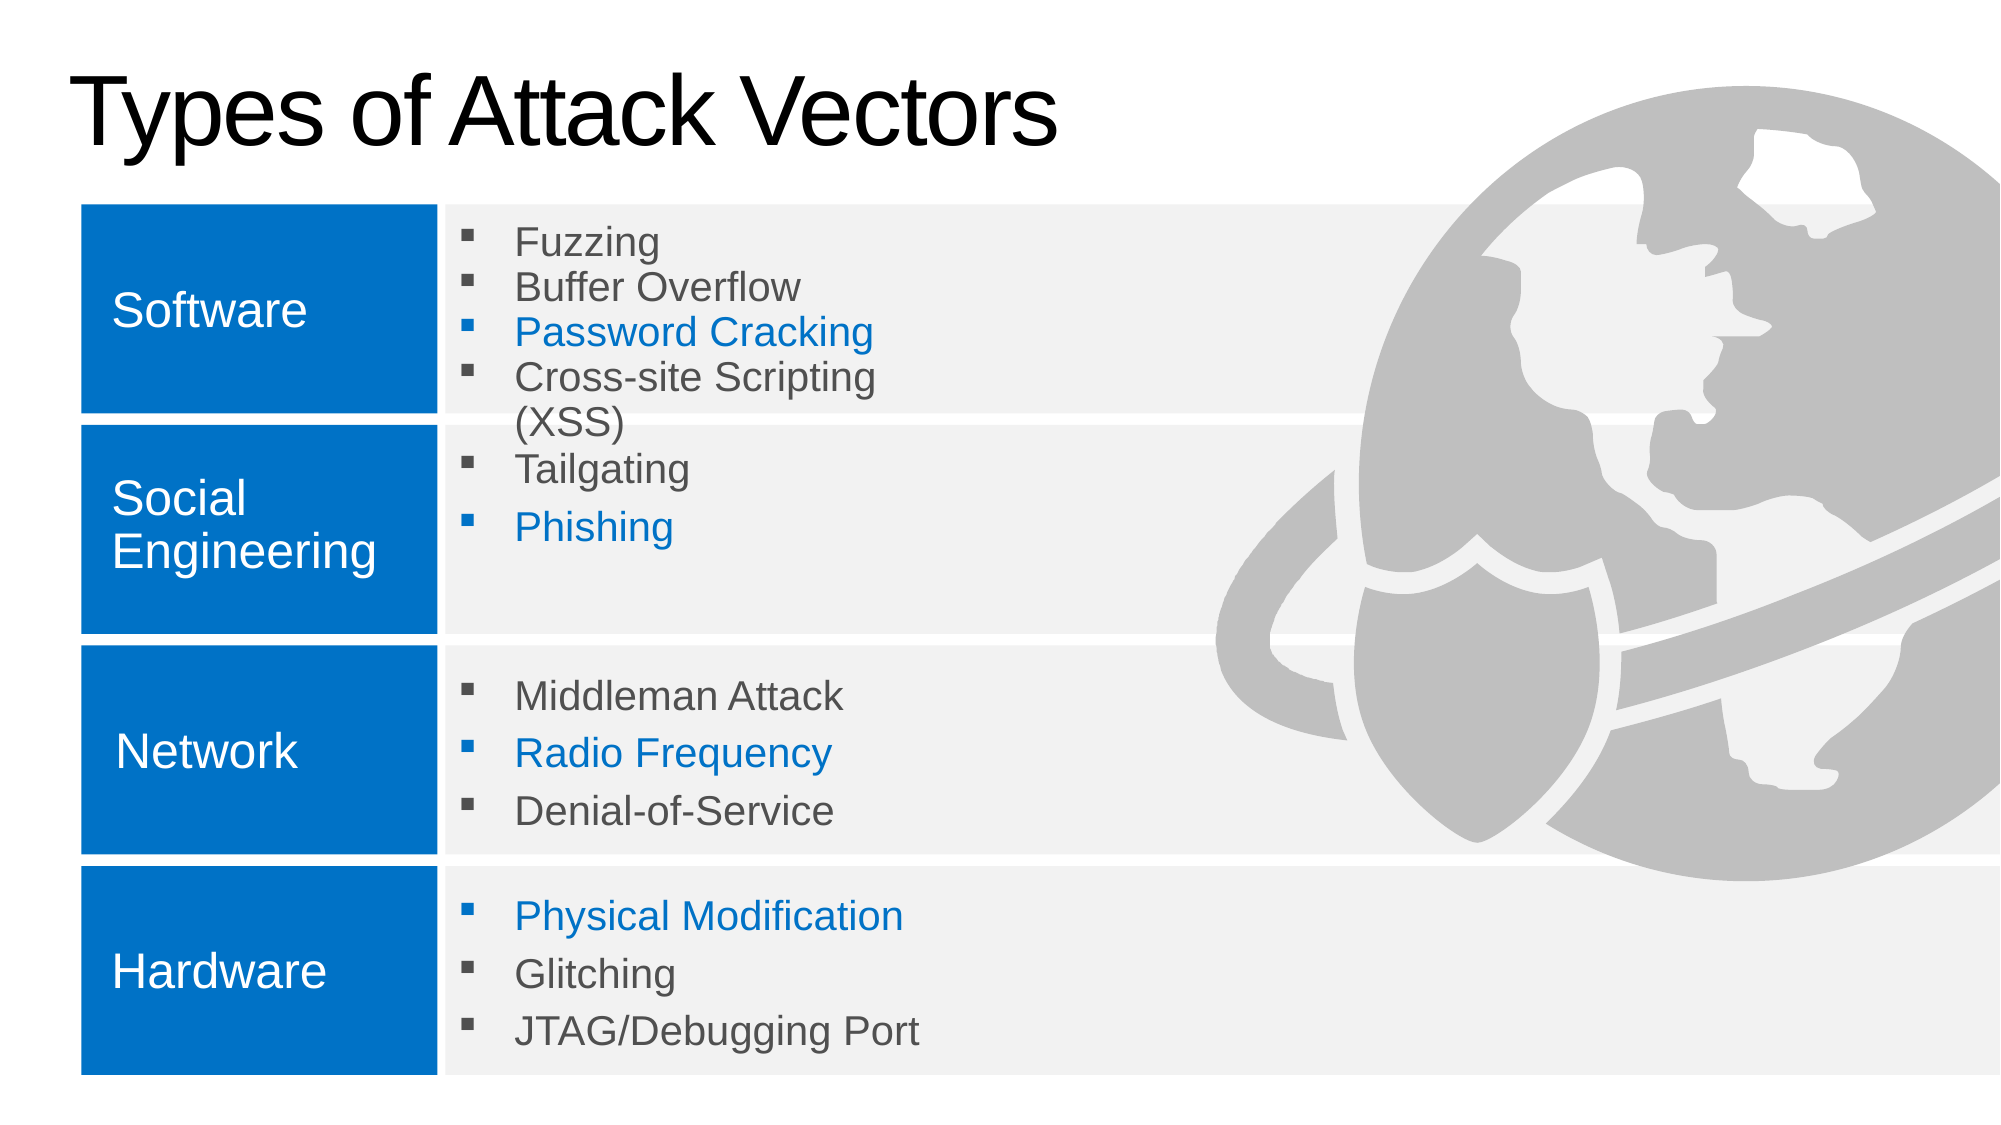

# Types of Attack Vectors

Fuzzing
Buffer Overflow
Password Cracking
Cross-site Scripting (XSS)

Software
Tailgating
Phishing

Social Engineering

Middleman Attack
Radio Frequency
Denial-of-Service
Network

Physical Modification
Glitching
JTAG/Debugging Port
Hardware